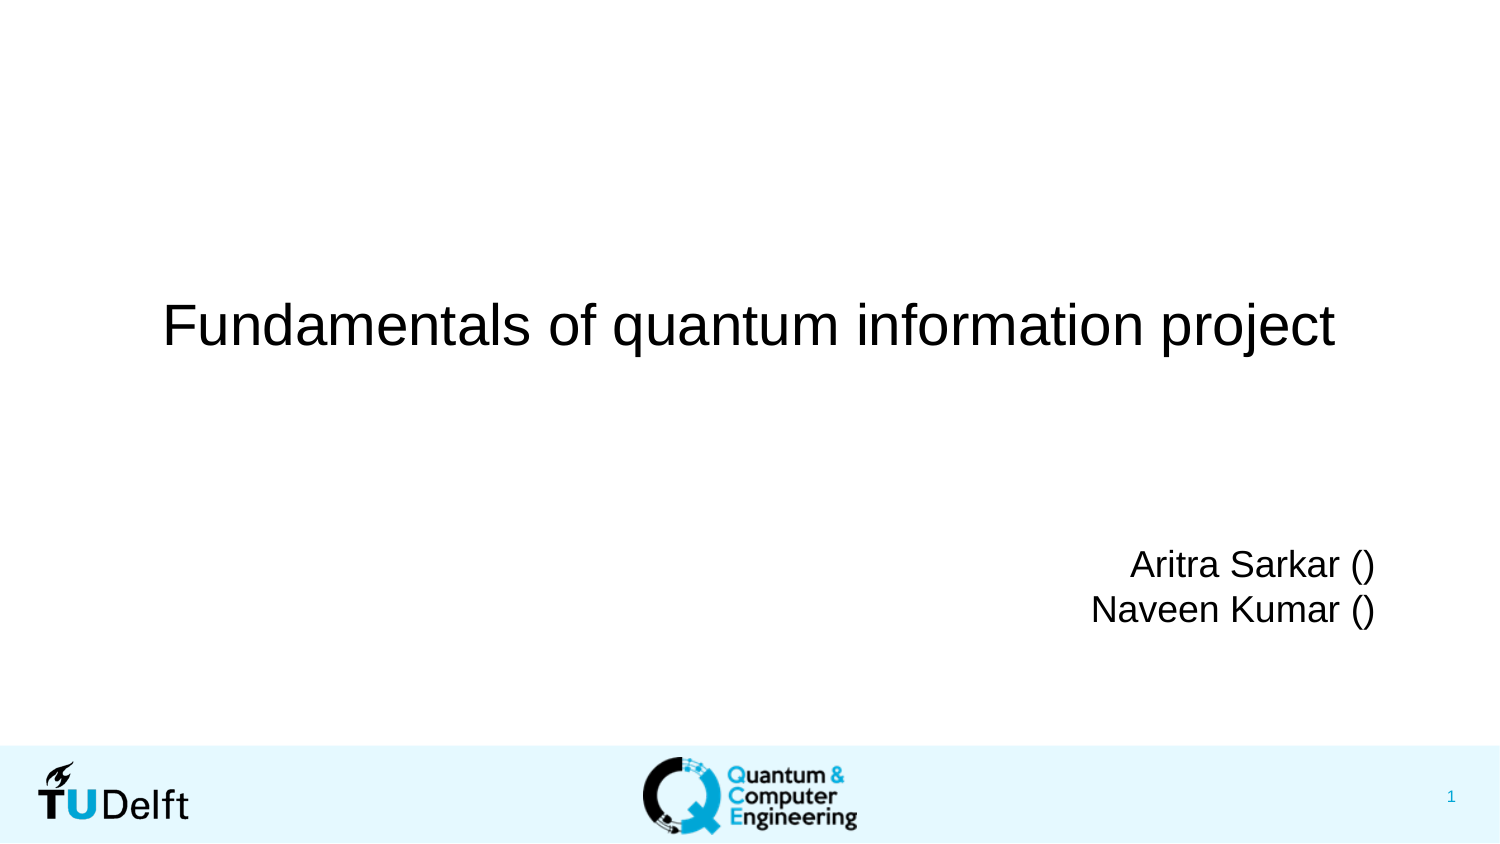

Fundamentals of quantum information project

Aritra Sarkar ()
Naveen Kumar ()